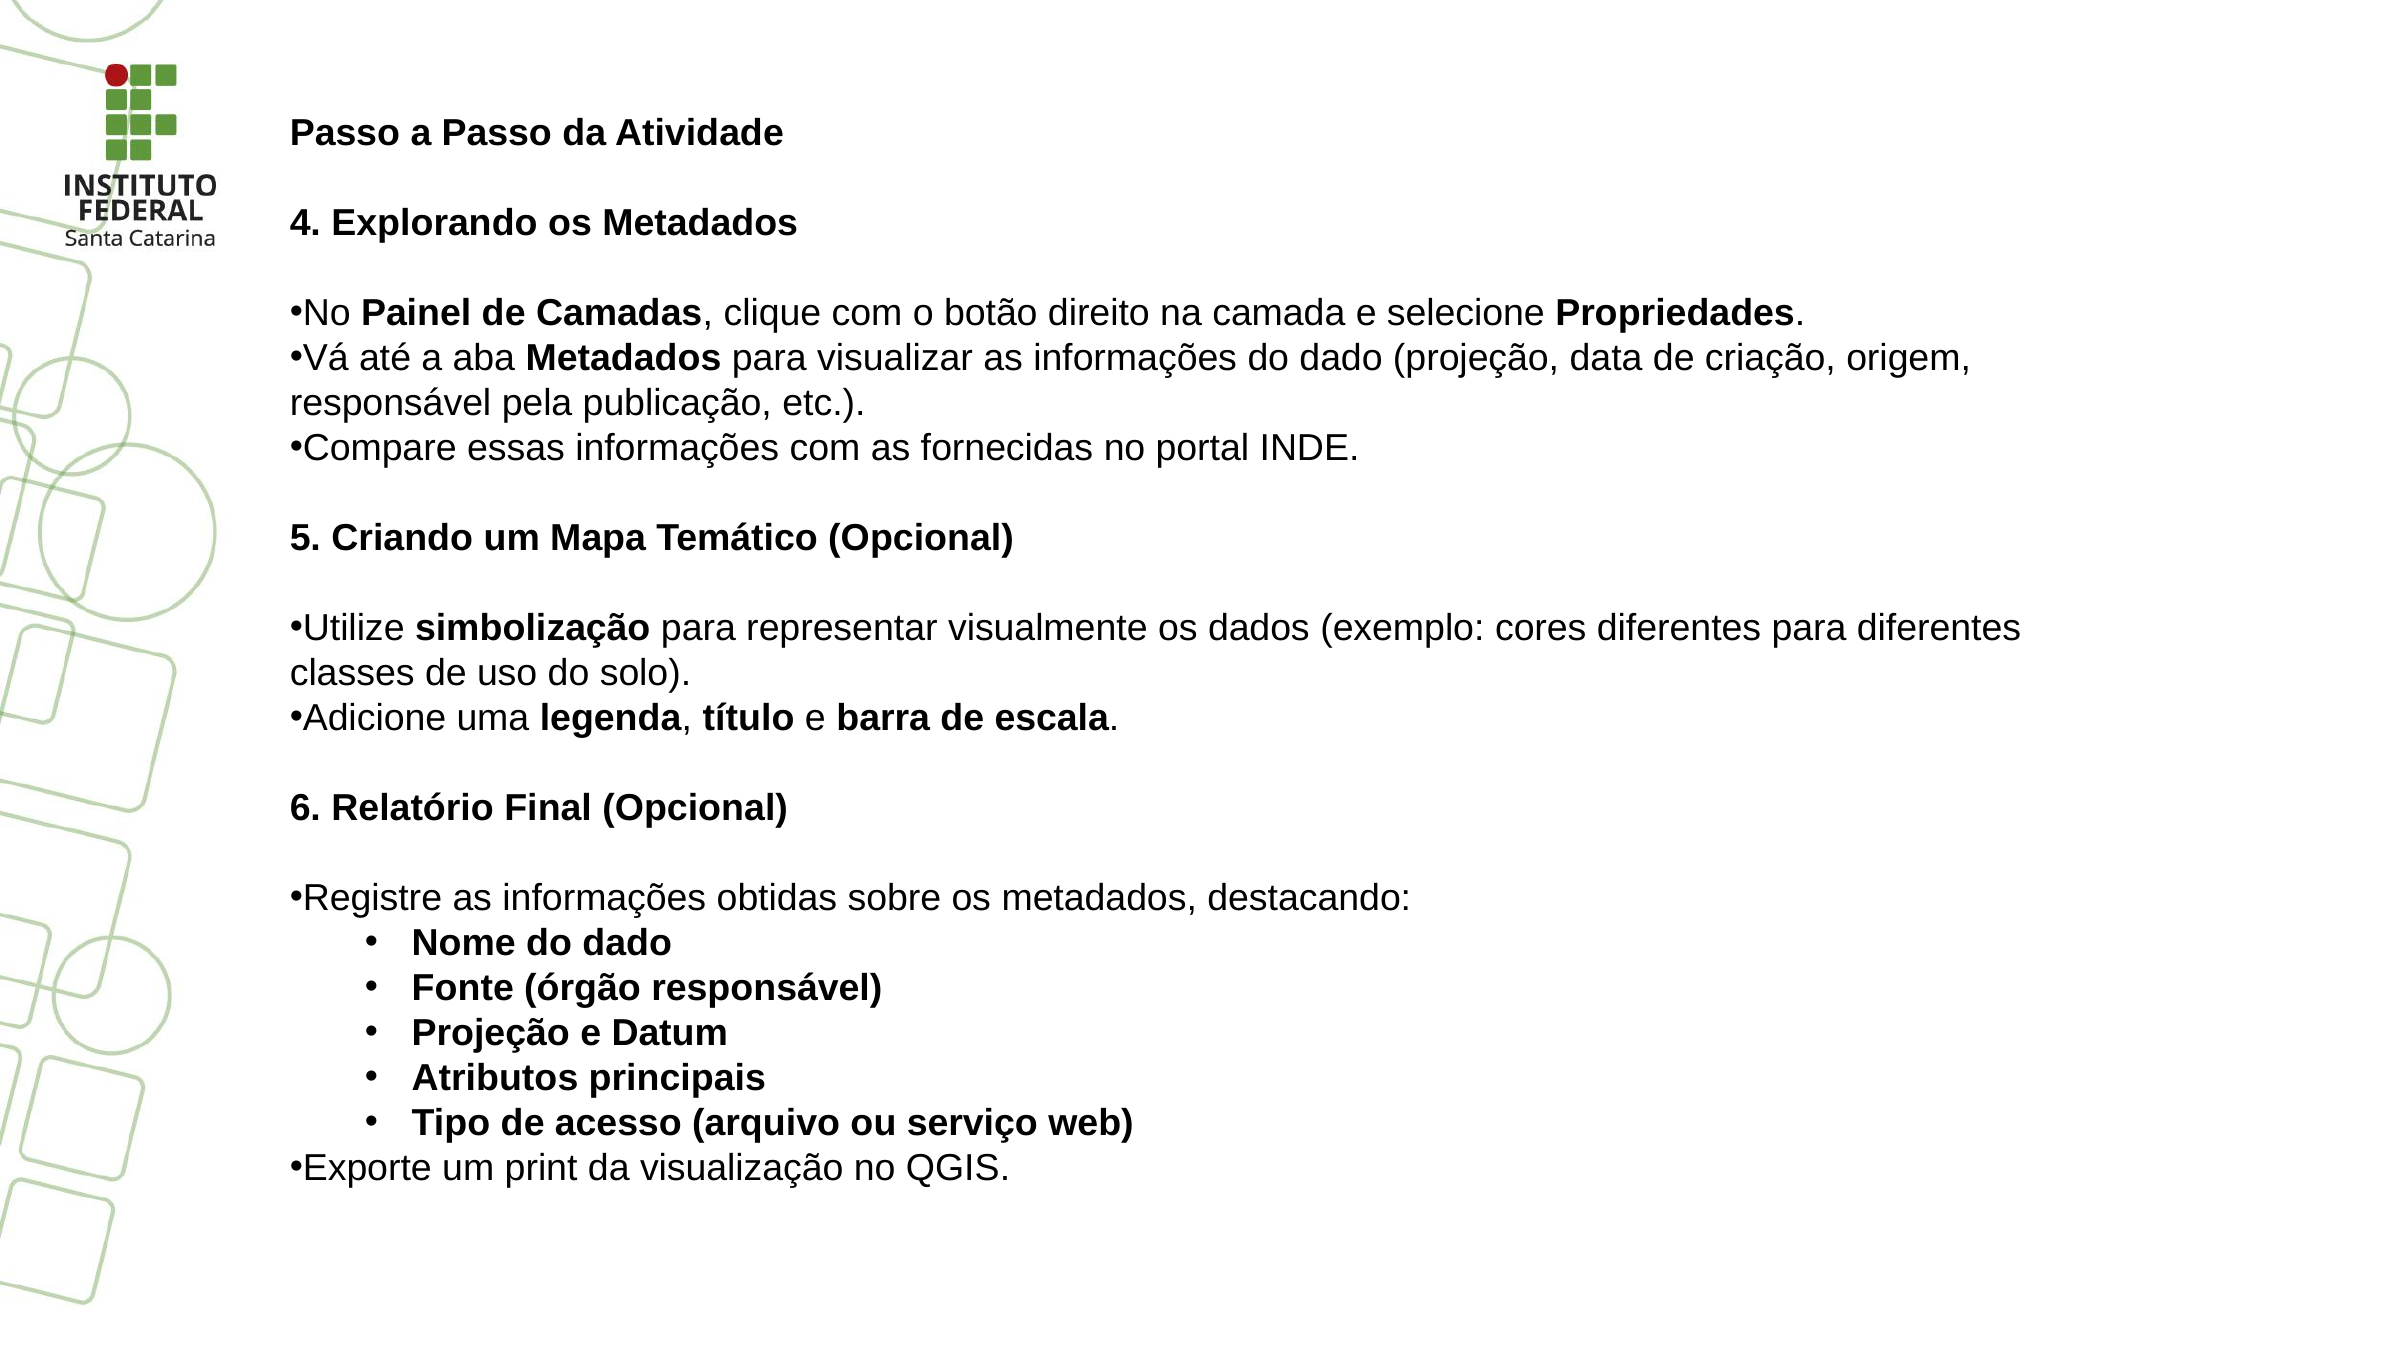

Passo a Passo da Atividade

4. Explorando os Metadados

No Painel de Camadas, clique com o botão direito na camada e selecione Propriedades.
Vá até a aba Metadados para visualizar as informações do dado (projeção, data de criação, origem, responsável pela publicação, etc.).
Compare essas informações com as fornecidas no portal INDE.

5. Criando um Mapa Temático (Opcional)

Utilize simbolização para representar visualmente os dados (exemplo: cores diferentes para diferentes classes de uso do solo).
Adicione uma legenda, título e barra de escala.

6. Relatório Final (Opcional)

Registre as informações obtidas sobre os metadados, destacando:
Nome do dado
Fonte (órgão responsável)
Projeção e Datum
Atributos principais
Tipo de acesso (arquivo ou serviço web)
Exporte um print da visualização no QGIS.